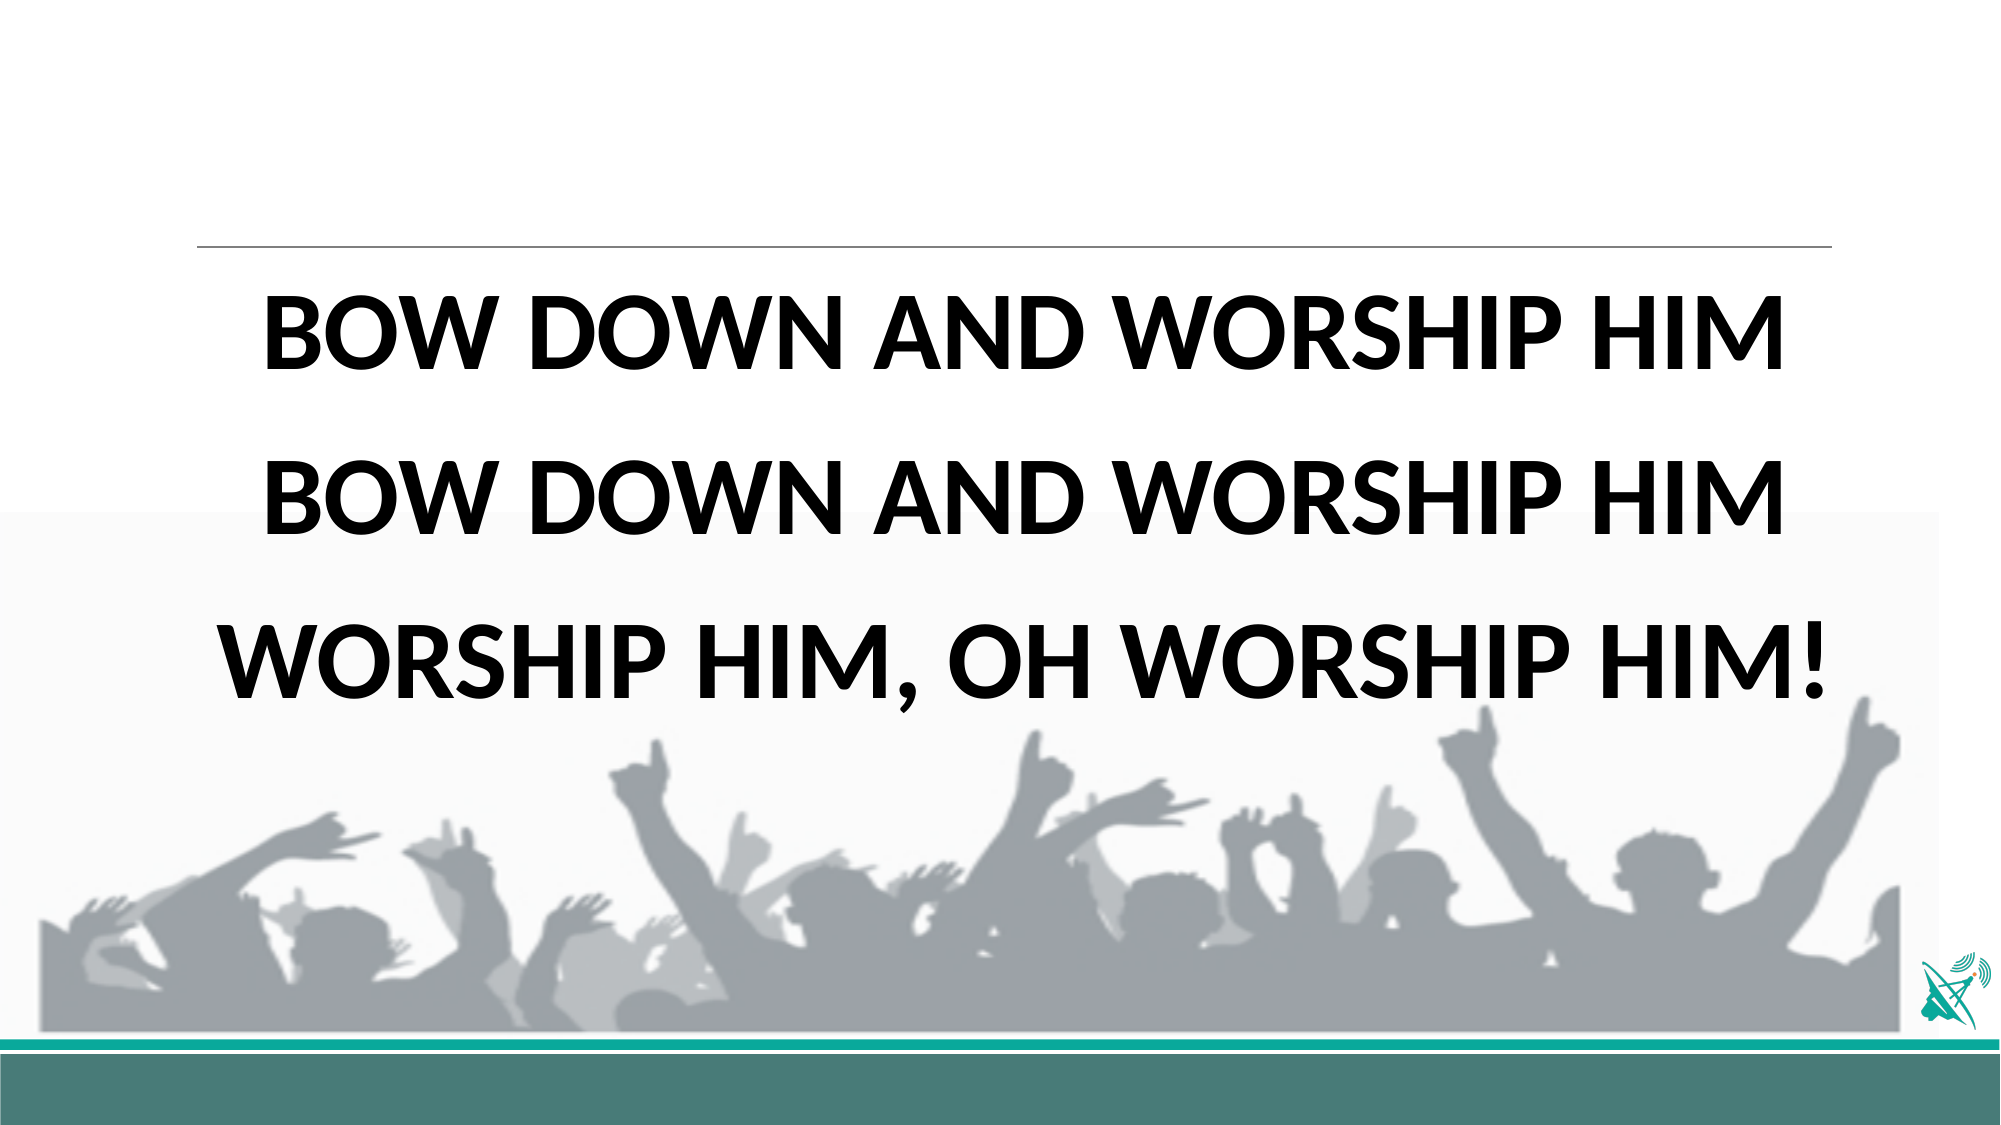

BOW DOWN AND WORSHIP HIM
BOW DOWN AND WORSHIP HIM
WORSHIP HIM, OH WORSHIP HIM!